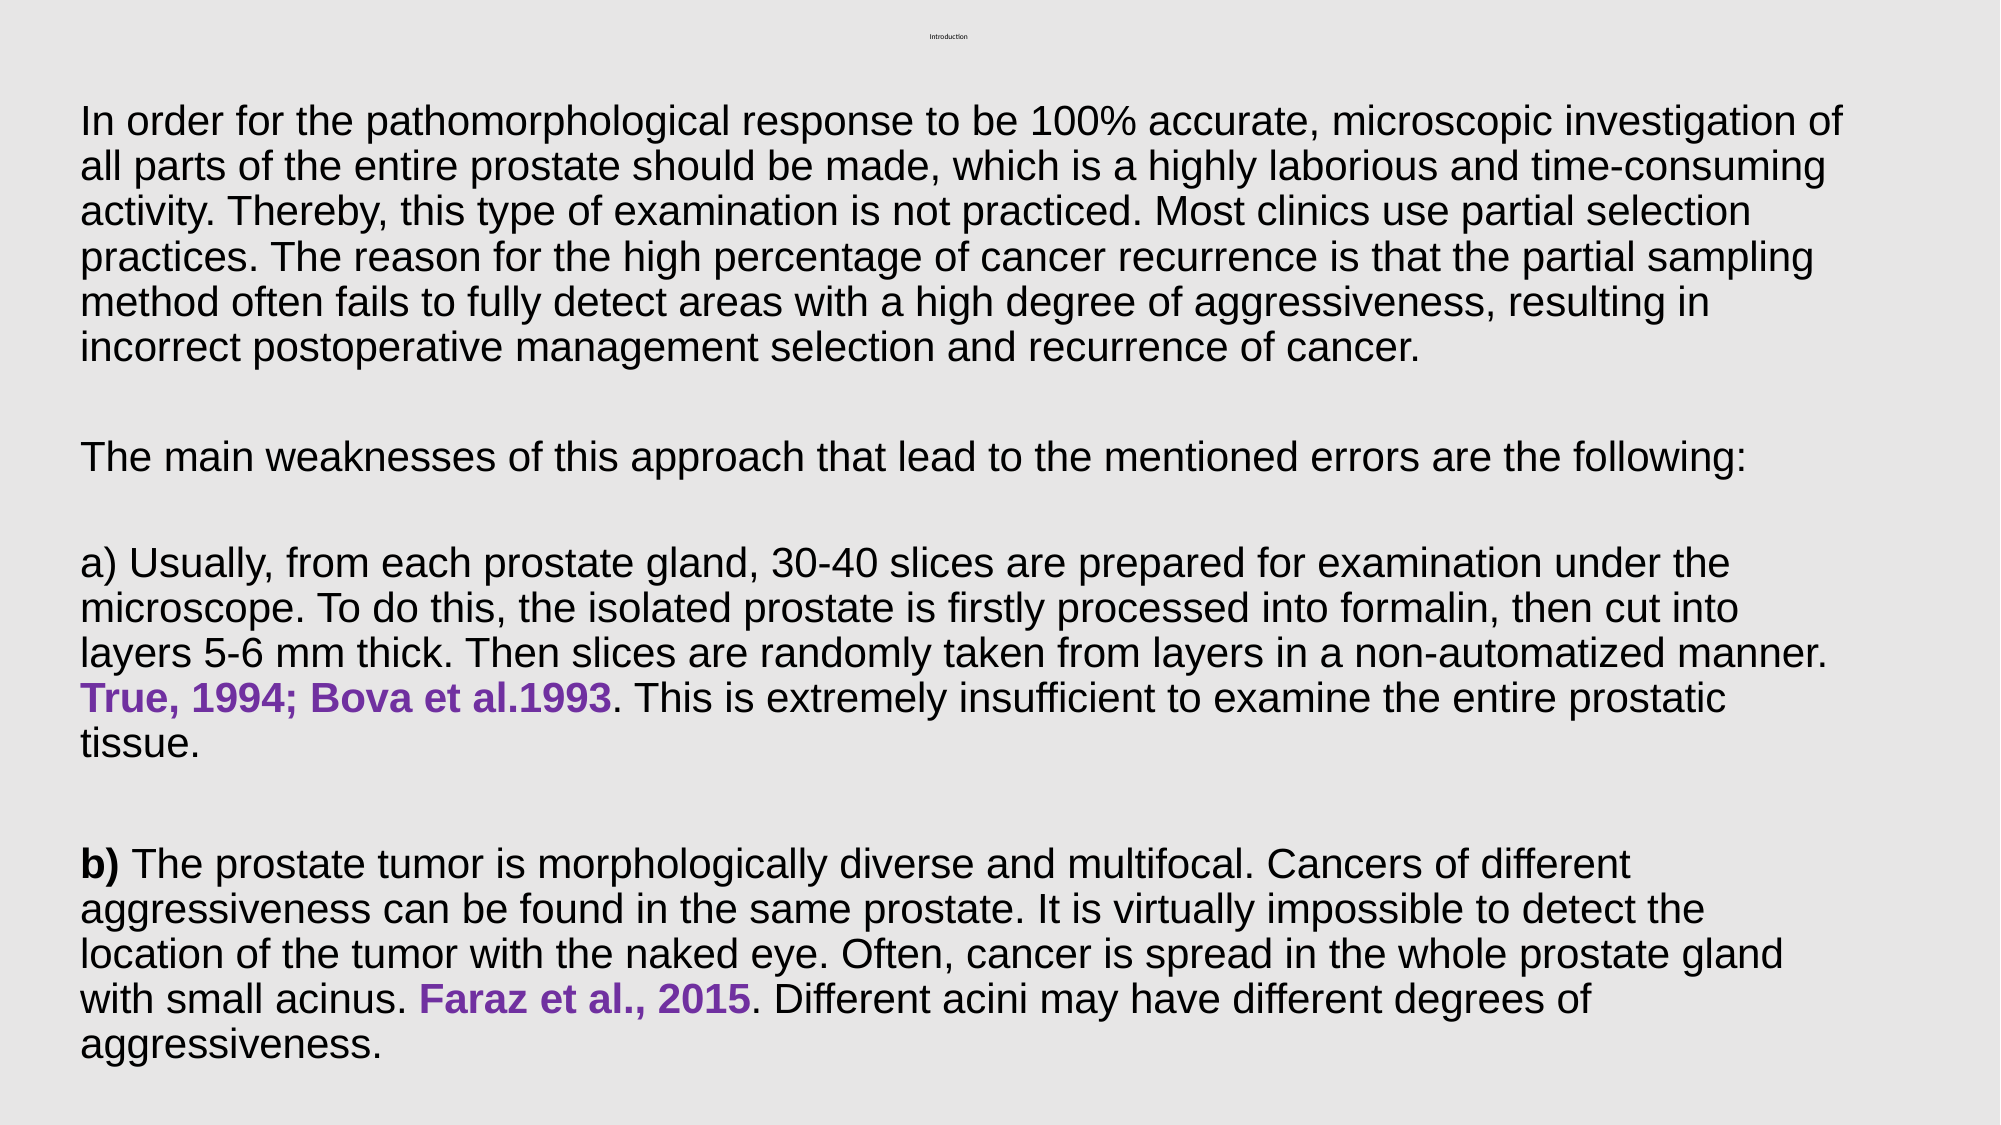

# Introduction
In order for the pathomorphological response to be 100% accurate, microscopic investigation of all parts of the entire prostate should be made, which is a highly laborious and time-consuming activity. Thereby, this type of examination is not practiced. Most clinics use partial selection practices. The reason for the high percentage of cancer recurrence is that the partial sampling method often fails to fully detect areas with a high degree of aggressiveness, resulting in incorrect postoperative management selection and recurrence of cancer.
The main weaknesses of this approach that lead to the mentioned errors are the following:
a) Usually, from each prostate gland, 30-40 slices are prepared for examination under the microscope. To do this, the isolated prostate is firstly processed into formalin, then cut into layers 5-6 mm thick. Then slices are randomly taken from layers in a non-automatized manner. True, 1994; Bova et al.1993. This is extremely insufficient to examine the entire prostatic tissue.

b) The prostate tumor is morphologically diverse and multifocal. Cancers of different aggressiveness can be found in the same prostate. It is virtually impossible to detect the location of the tumor with the naked eye. Often, cancer is spread in the whole prostate gland with small acinus. Faraz et al., 2015. Different acini may have different degrees of aggressiveness.